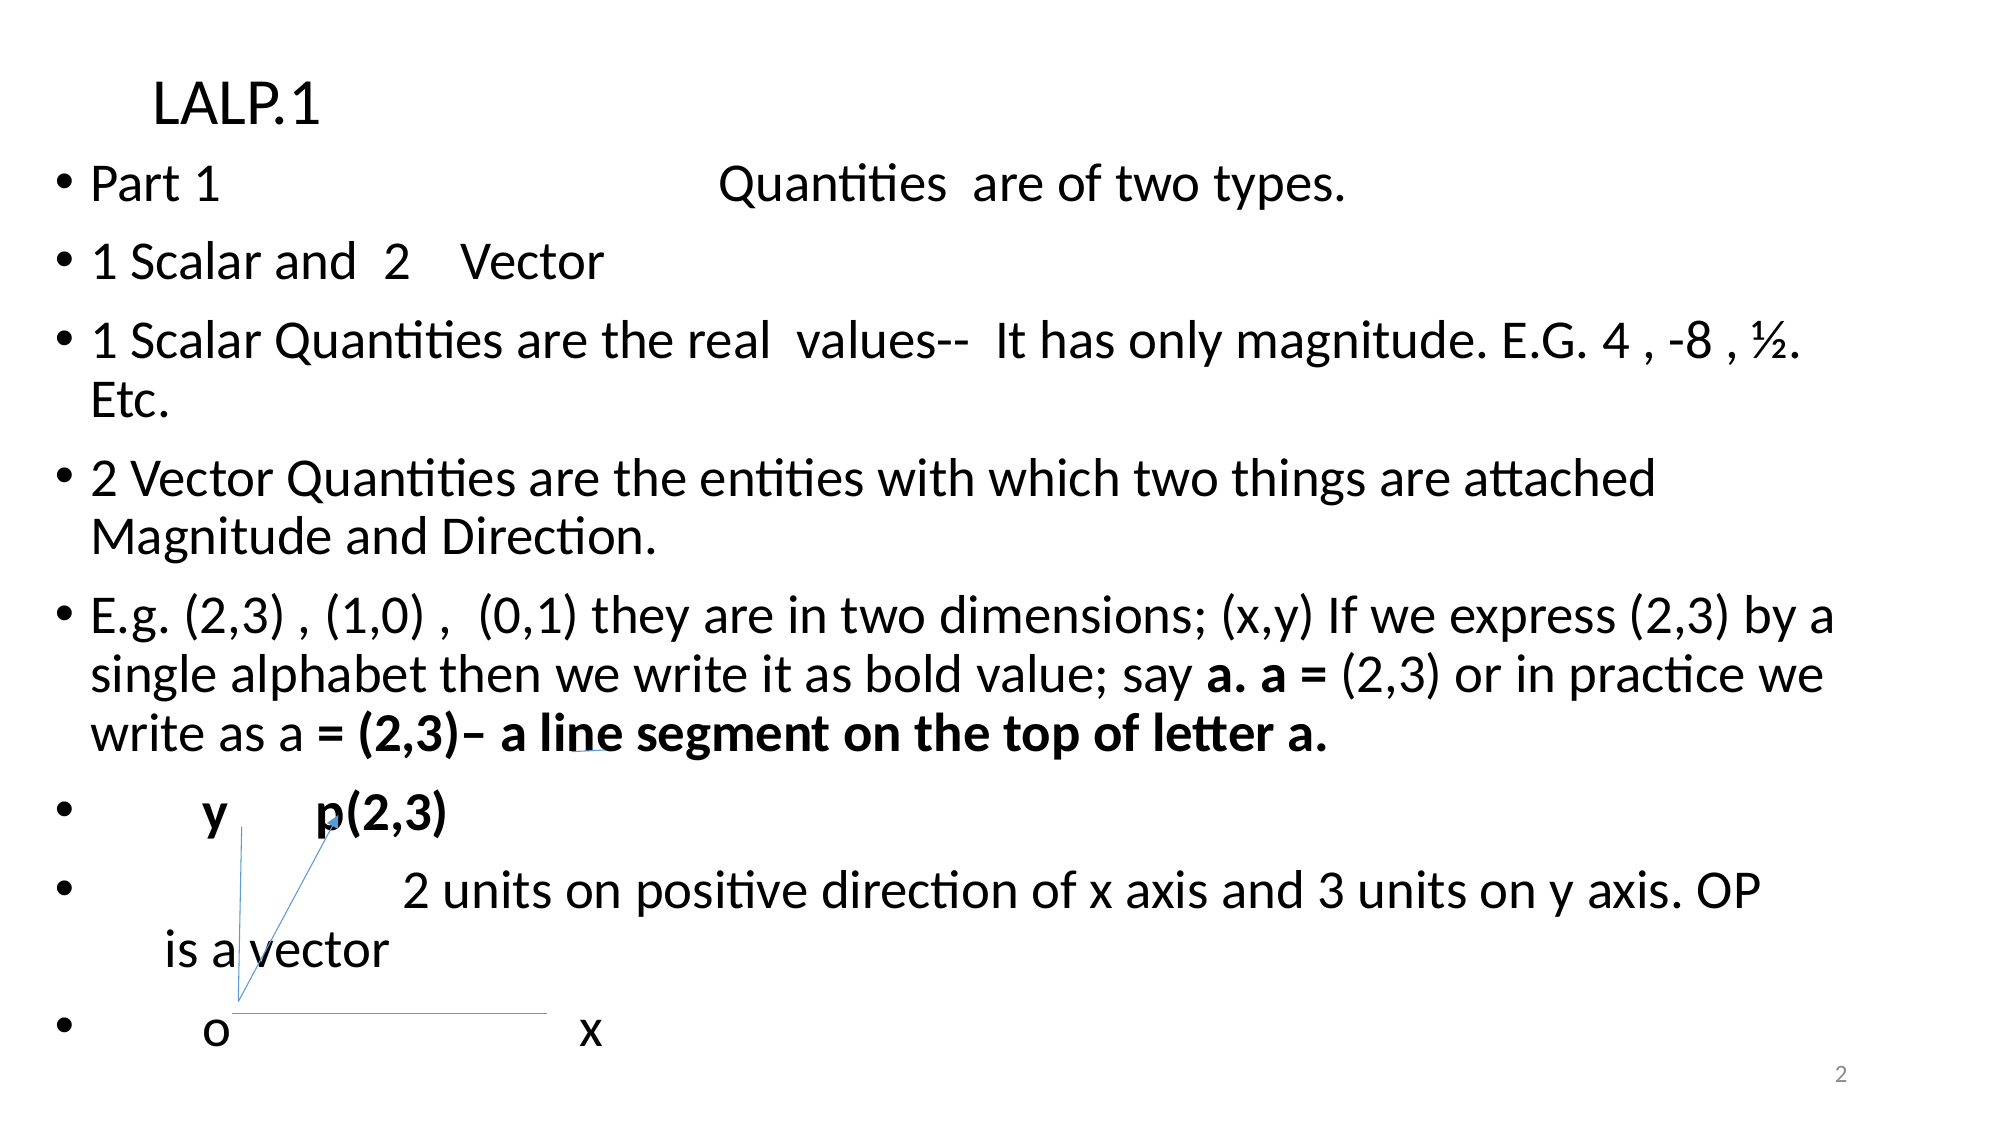

# LALP.1
Part 1                                        Quantities  are of two types.
1 Scalar and  2    Vector
1 Scalar Quantities are the real  values--  It has only magnitude. E.G. 4 , -8 , ½. Etc.
2 Vector Quantities are the entities with which two things are attached    Magnitude and Direction.
E.g. (2,3) , (1,0) ,  (0,1) they are in two dimensions; (x,y) If we express (2,3) by a single alphabet then we write it as bold value; say a. a = (2,3) or in practice we write as a = (2,3)– a line segment on the top of letter a.
         y       p(2,3)
                         2 units on positive direction of x axis and 3 units on y axis. OP                is a vector
         o                            x
2